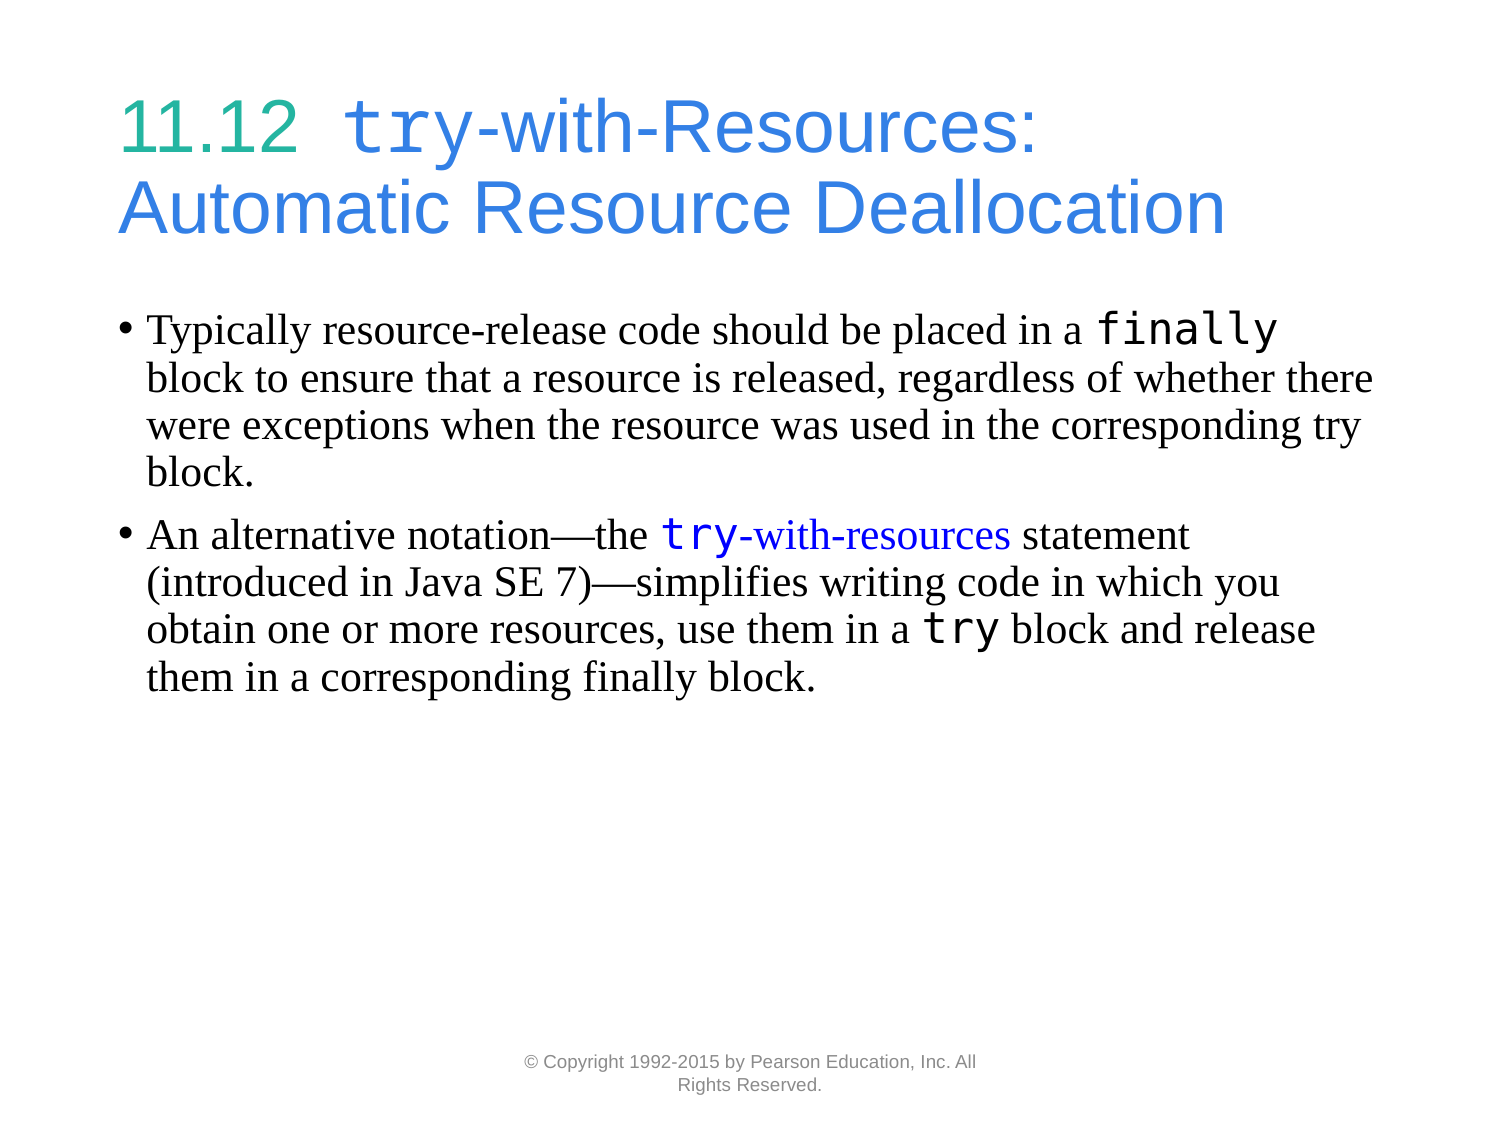

# 11.12  try-with-Resources: Automatic Resource Deallocation
Typically resource-release code should be placed in a finally block to ensure that a resource is released, regardless of whether there were exceptions when the resource was used in the corresponding try block.
An alternative notation—the try-with-resources statement (introduced in Java SE 7)—simplifies writing code in which you obtain one or more resources, use them in a try block and release them in a corresponding finally block.
© Copyright 1992-2015 by Pearson Education, Inc. All Rights Reserved.